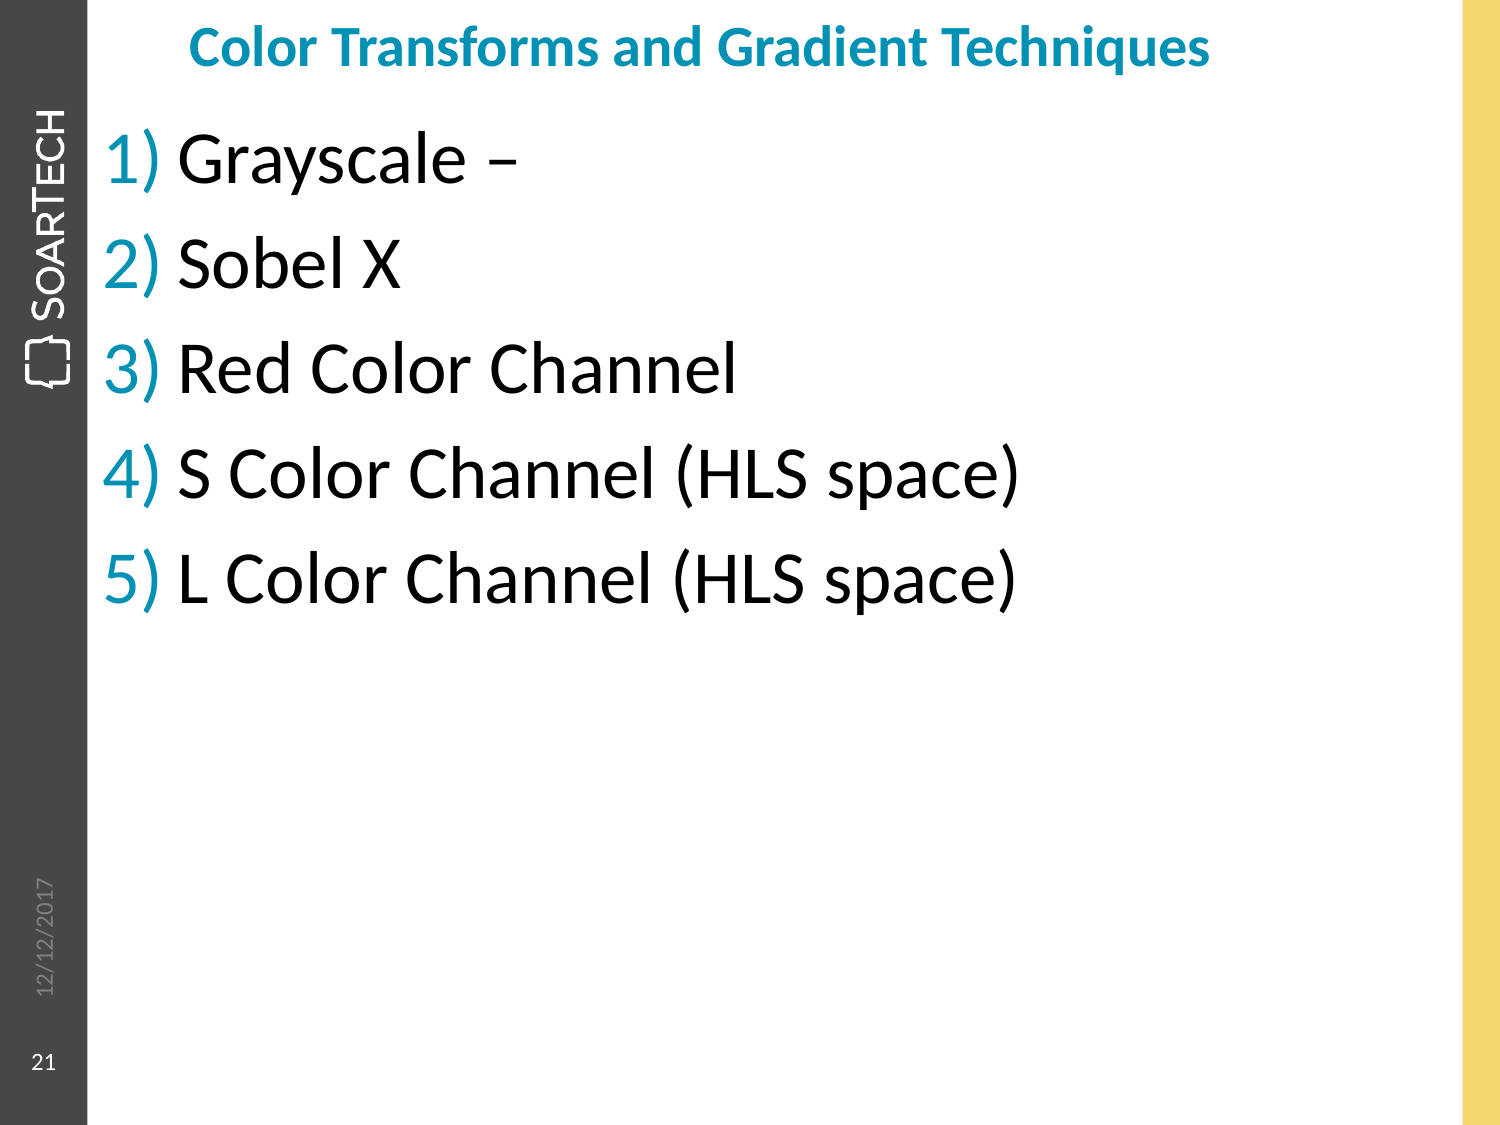

# Color Transforms and Gradient Techniques
Grayscale –
Sobel X
Red Color Channel
S Color Channel (HLS space)
L Color Channel (HLS space)
12/12/2017
21